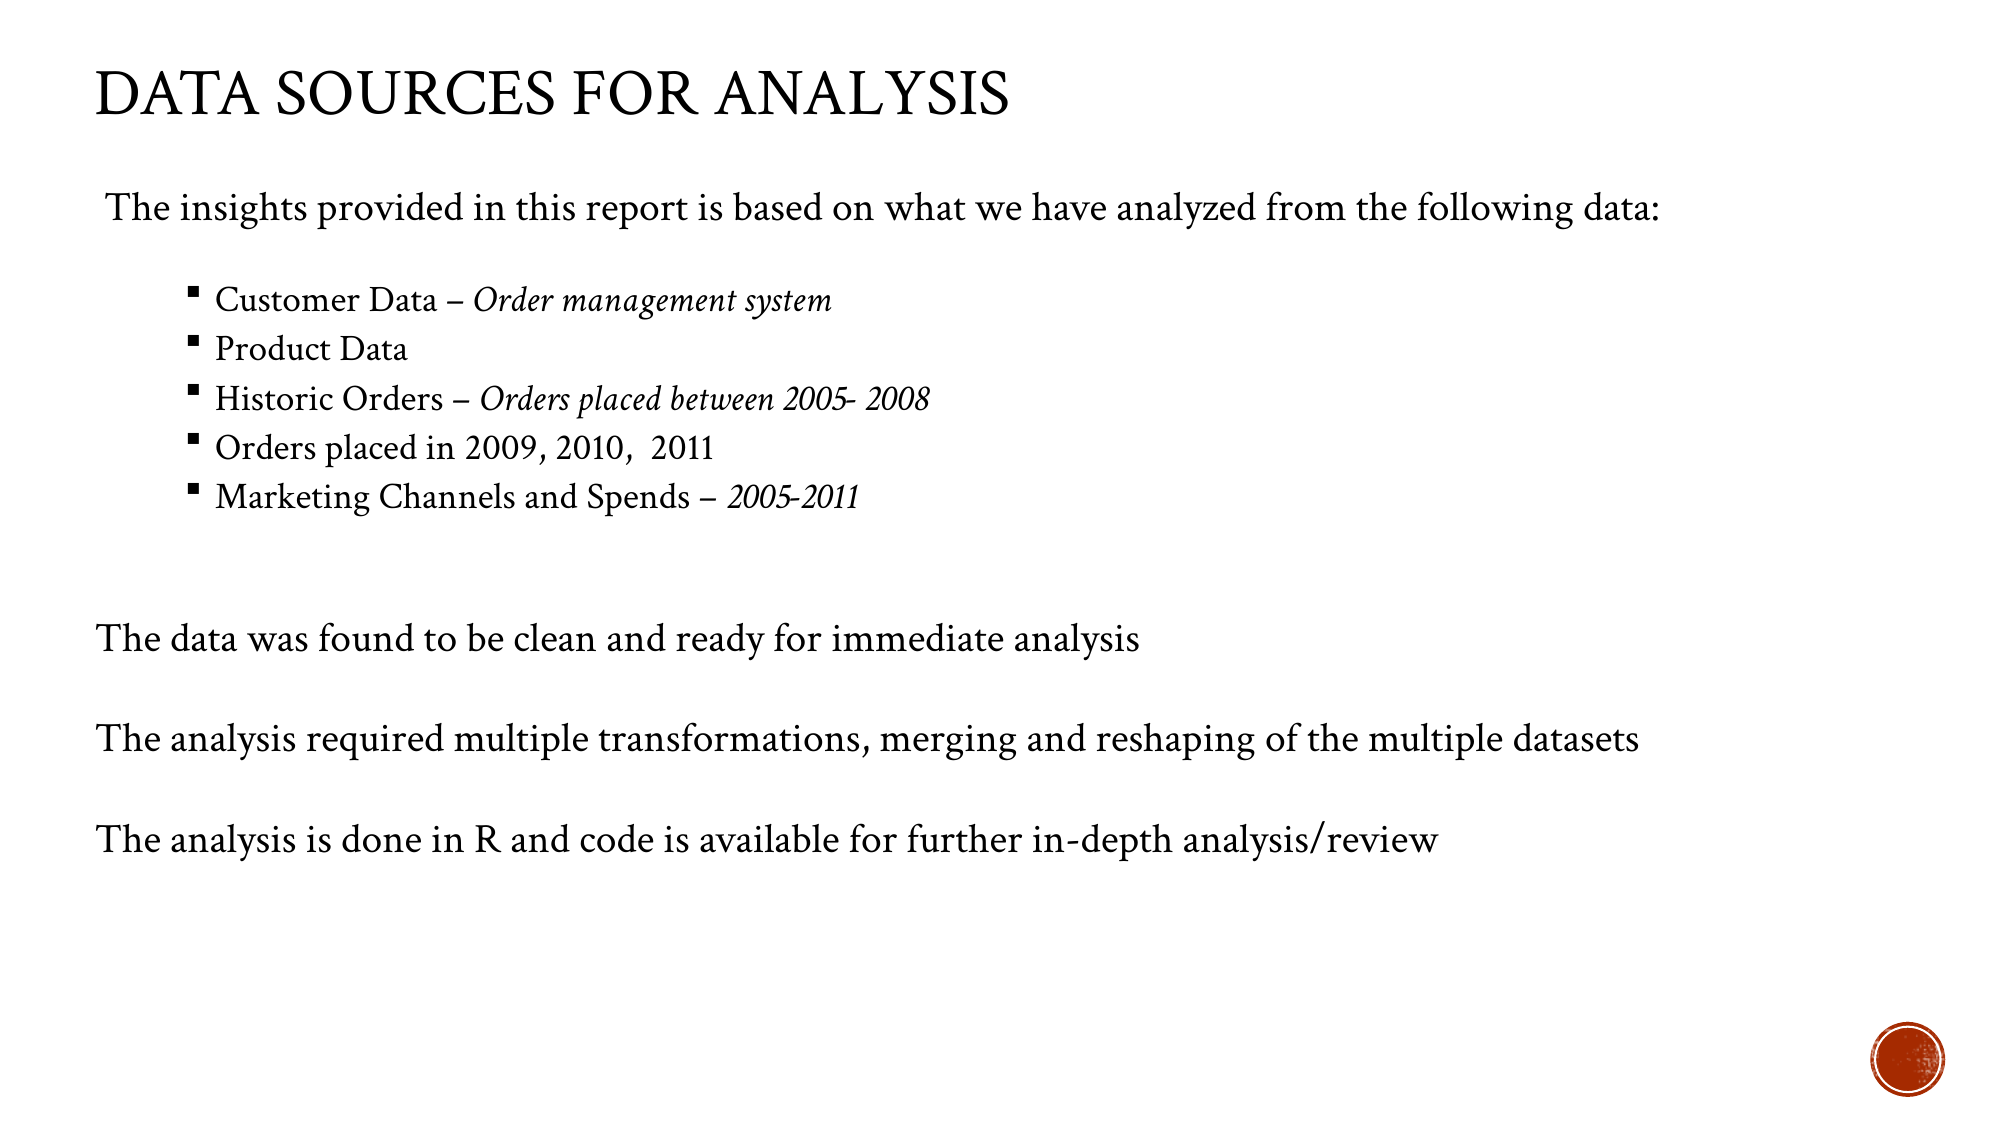

# Data Sources for analysis
 The insights provided in this report is based on what we have analyzed from the following data:

Customer Data – Order management system
Product Data
Historic Orders – Orders placed between 2005- 2008
Orders placed in 2009, 2010,  2011
Marketing Channels and Spends – 2005-2011

The data was found to be clean and ready for immediate analysis

The analysis required multiple transformations, merging and reshaping of the multiple datasets

The analysis is done in R and code is available for further in-depth analysis/review